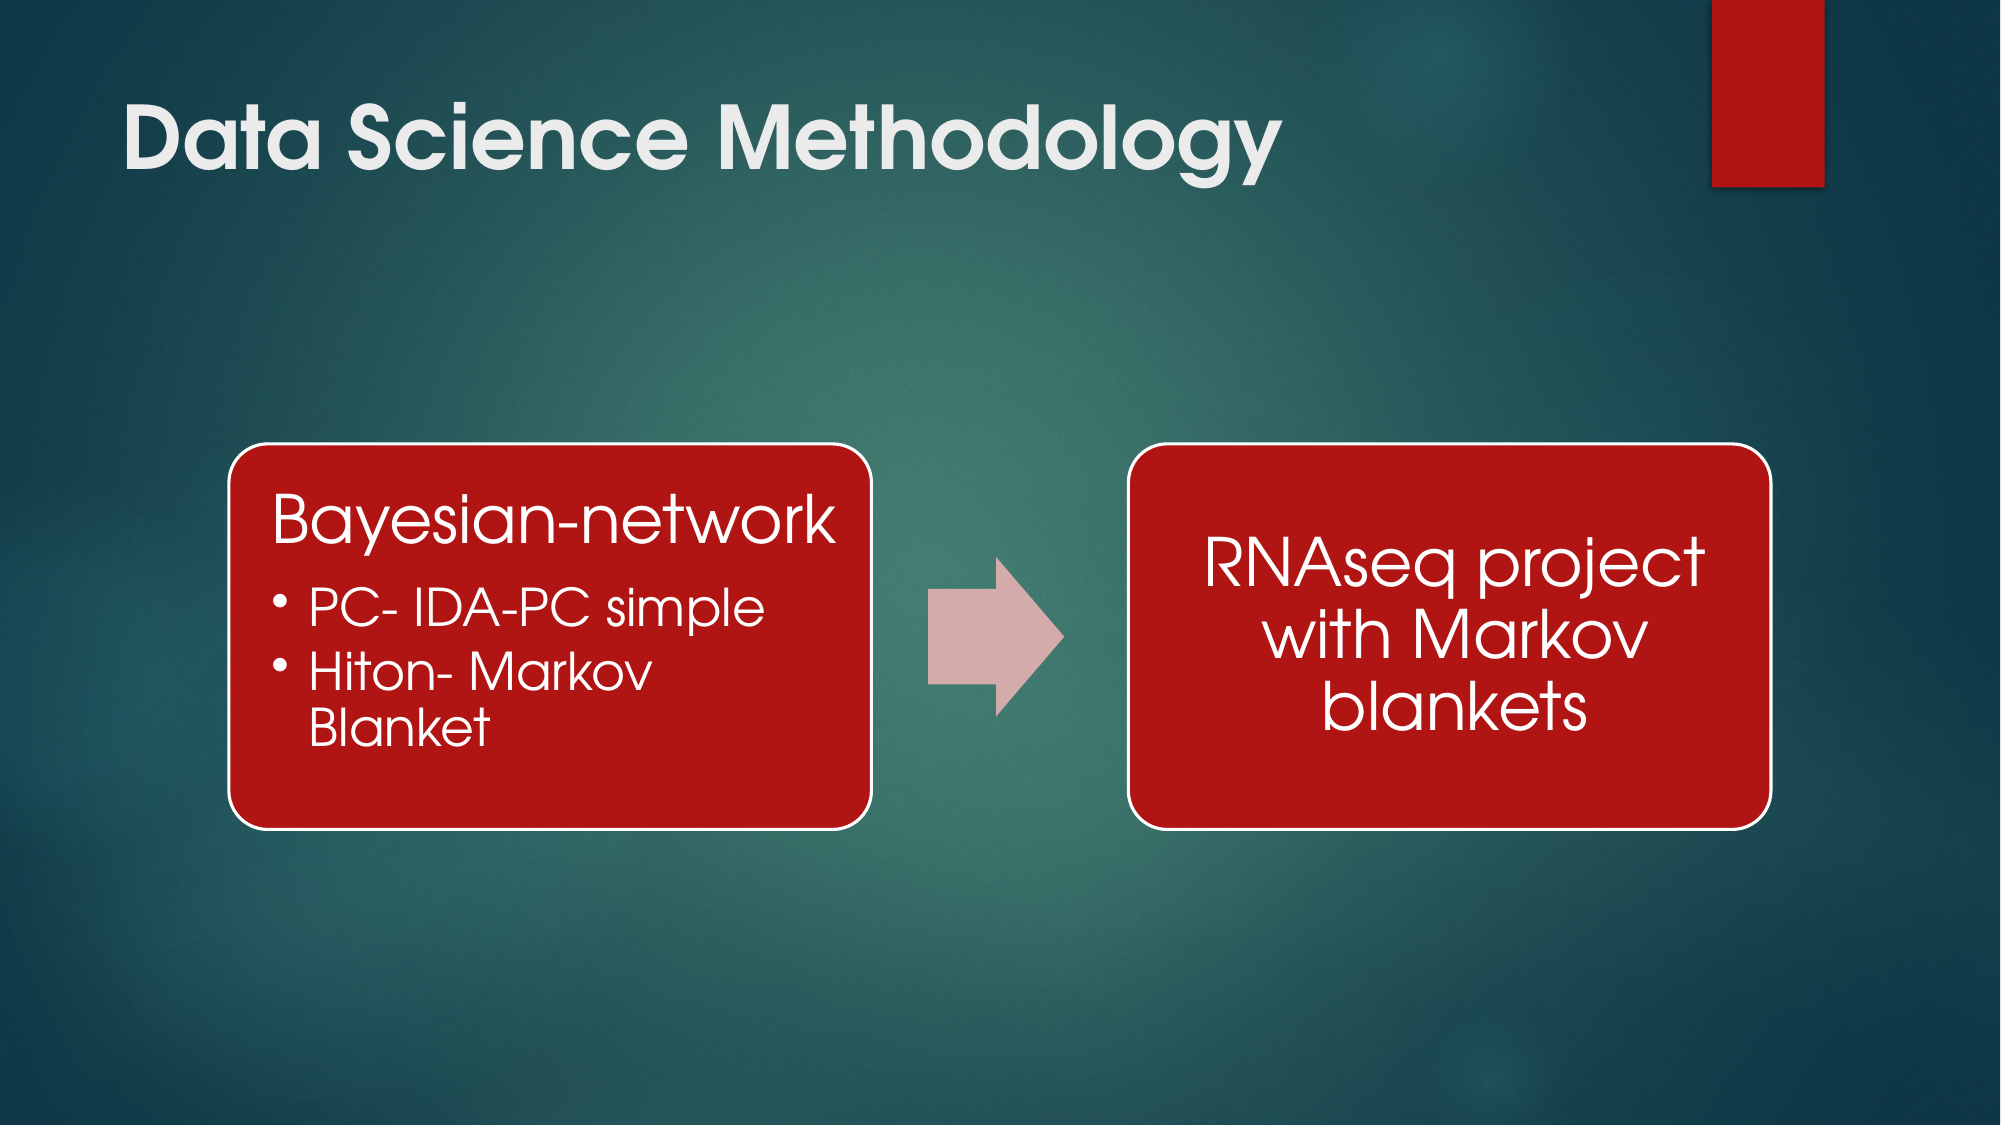

# Data Science Methodology
Bayesian-network
PC- IDA-PC simple
Hiton- Markov Blanket

RNAseq project with Markov blankets